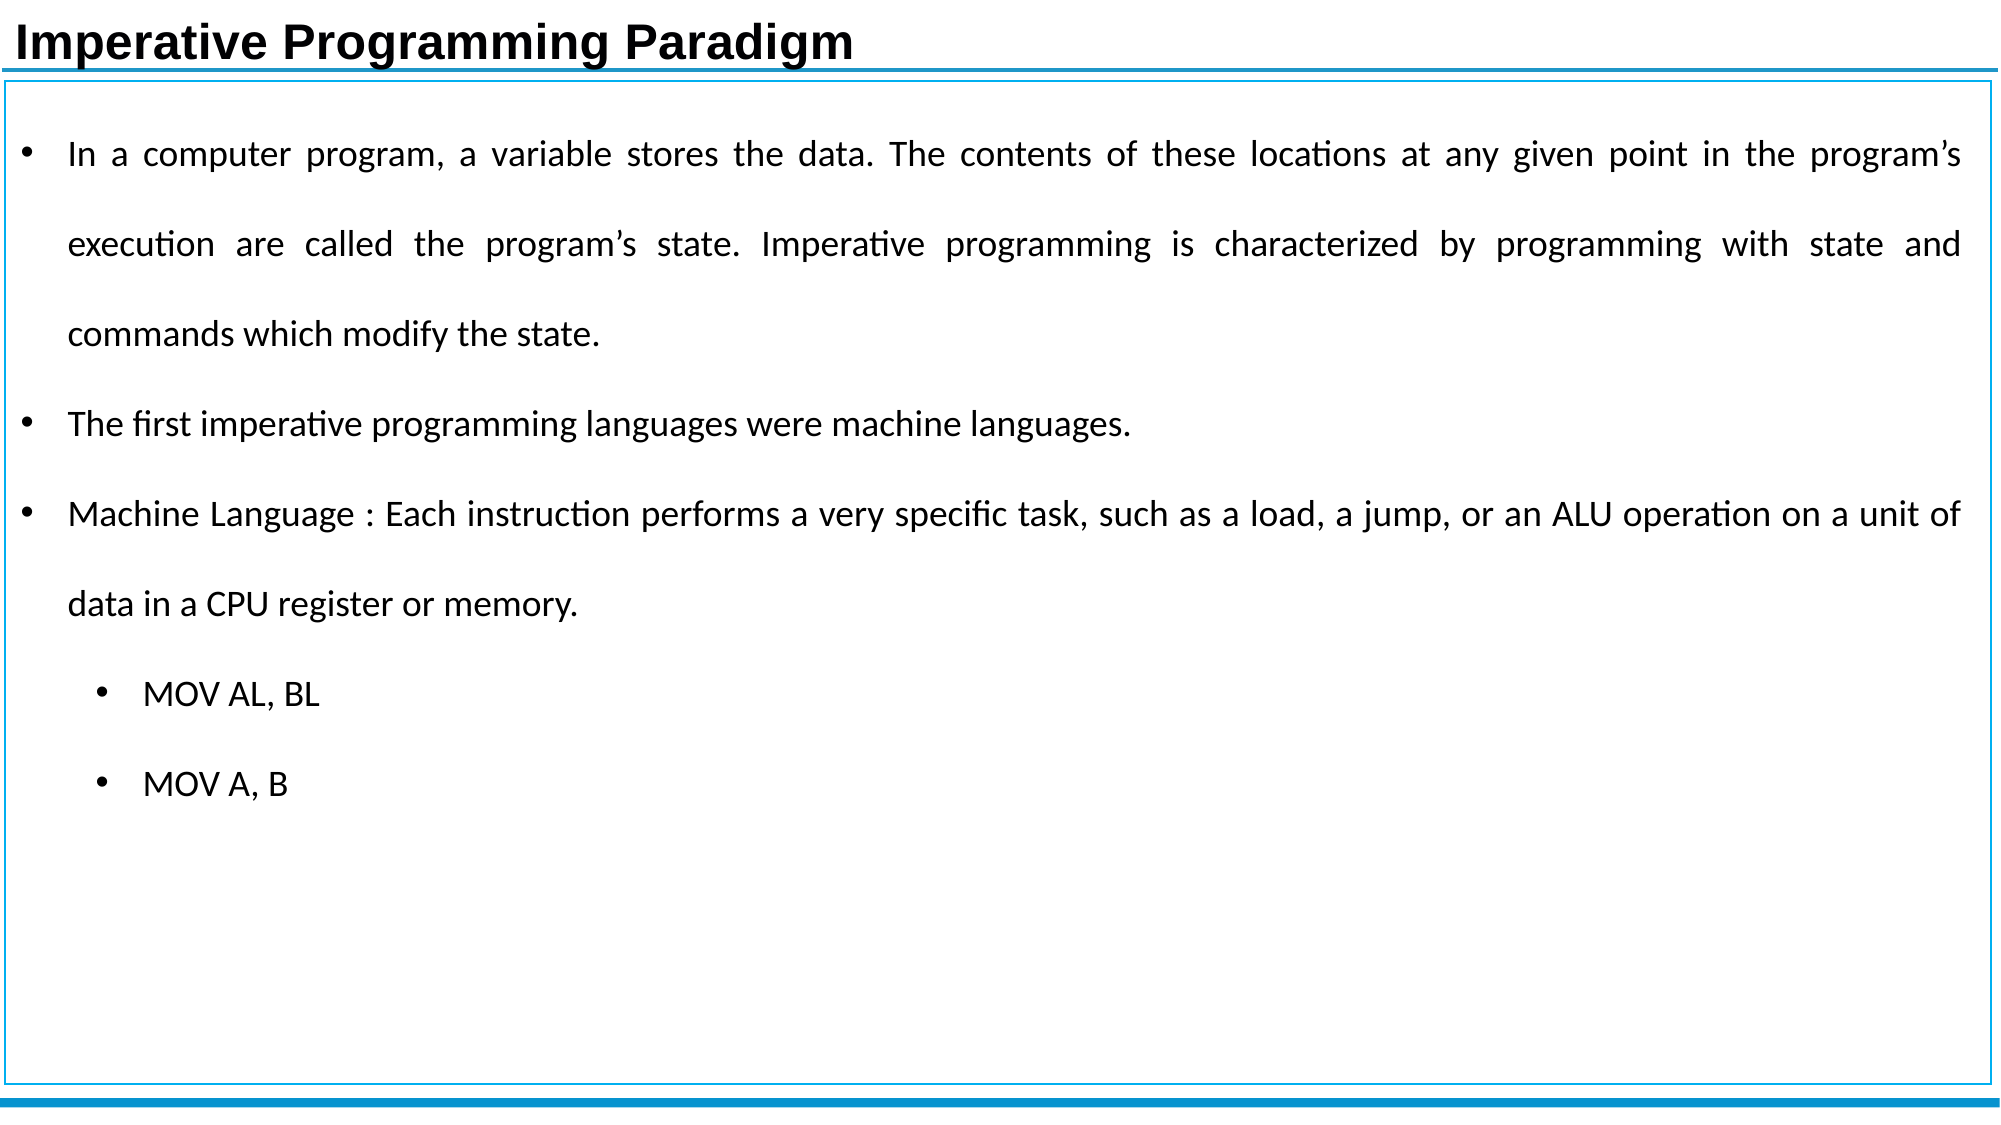

Imperative Programming Paradigm

In a computer program, a variable stores the data. The contents of these locations at any given point in the program’s execution are called the program’s state. Imperative programming is characterized by programming with state and commands which modify the state.
The first imperative programming languages were machine languages.
Machine Language : Each instruction performs a very specific task, such as a load, a jump, or an ALU operation on a unit of data in a CPU register or memory.
MOV AL, BL
MOV A, B